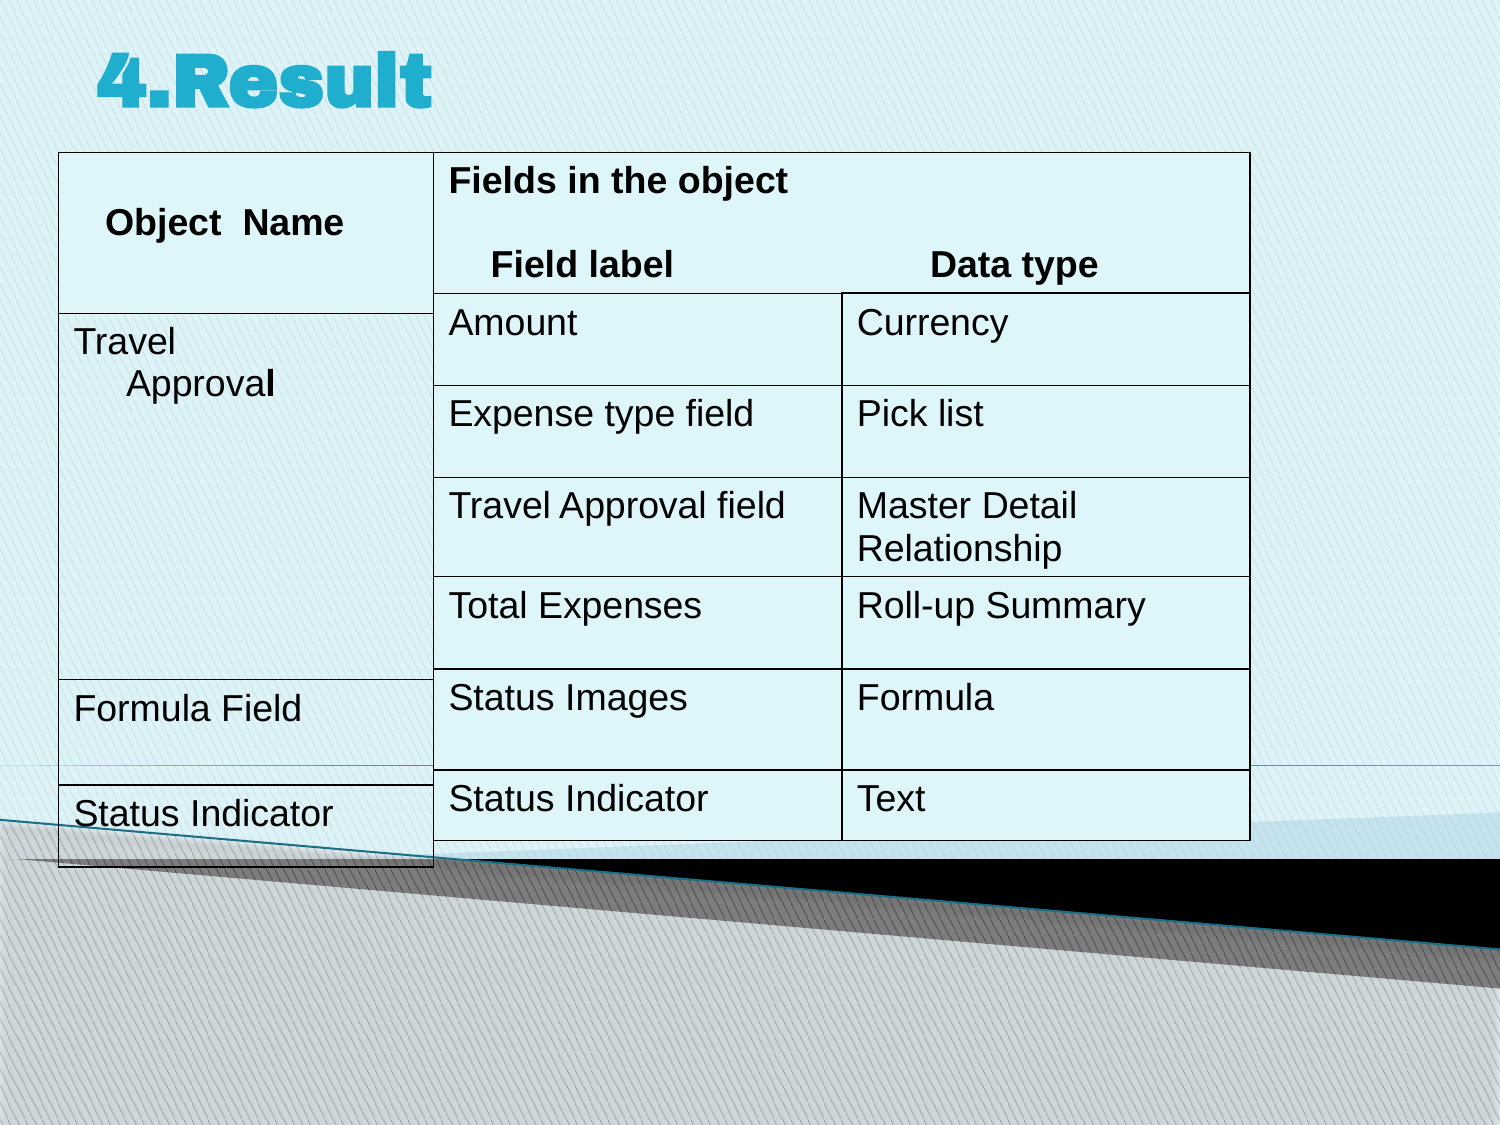

# 4.Result
a
| Object Name |
| --- |
| Travel Approval |
| Formula Field |
| Status Indicator |
| Fields in the object Field label | Data type |
| --- | --- |
| Amount | Currency |
| Expense type field | Pick list |
| Travel Approval field | Master Detail Relationship |
| Total Expenses | Roll-up Summary |
| Status Images | Formula |
| Status Indicator | Text |